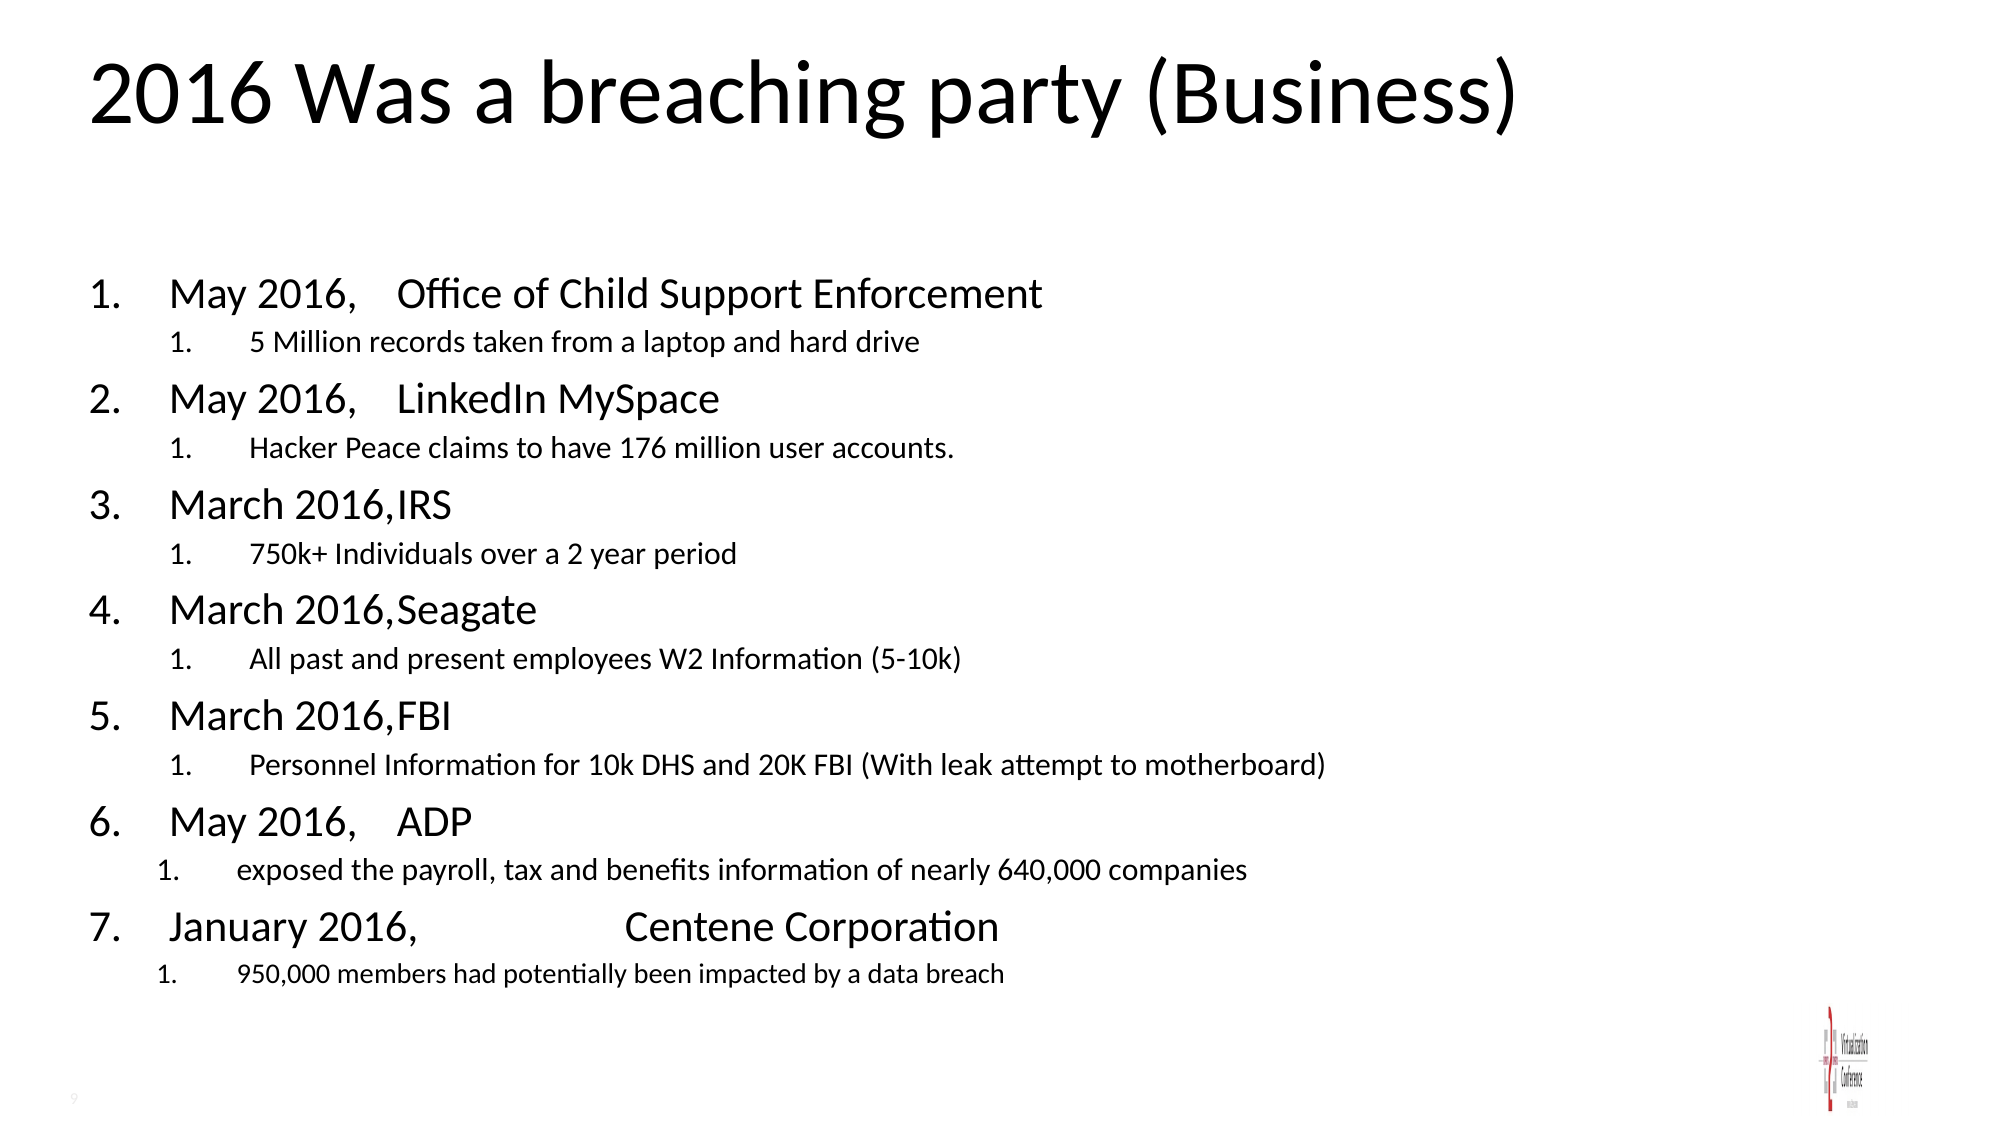

# 2016 Was a breaching party (Business)
May 2016, 		Office of Child Support Enforcement
5 Million records taken from a laptop and hard drive
May 2016,		LinkedIn MySpace
Hacker Peace claims to have 176 million user accounts.
March 2016,		IRS
750k+ Individuals over a 2 year period
March 2016,		Seagate
All past and present employees W2 Information (5-10k)
March 2016,		FBI
Personnel Information for 10k DHS and 20K FBI (With leak attempt to motherboard)
May 2016,		ADP
exposed the payroll, tax and benefits information of nearly 640,000 companies
January 2016,	 	Centene Corporation
950,000 members had potentially been impacted by a data breach

9